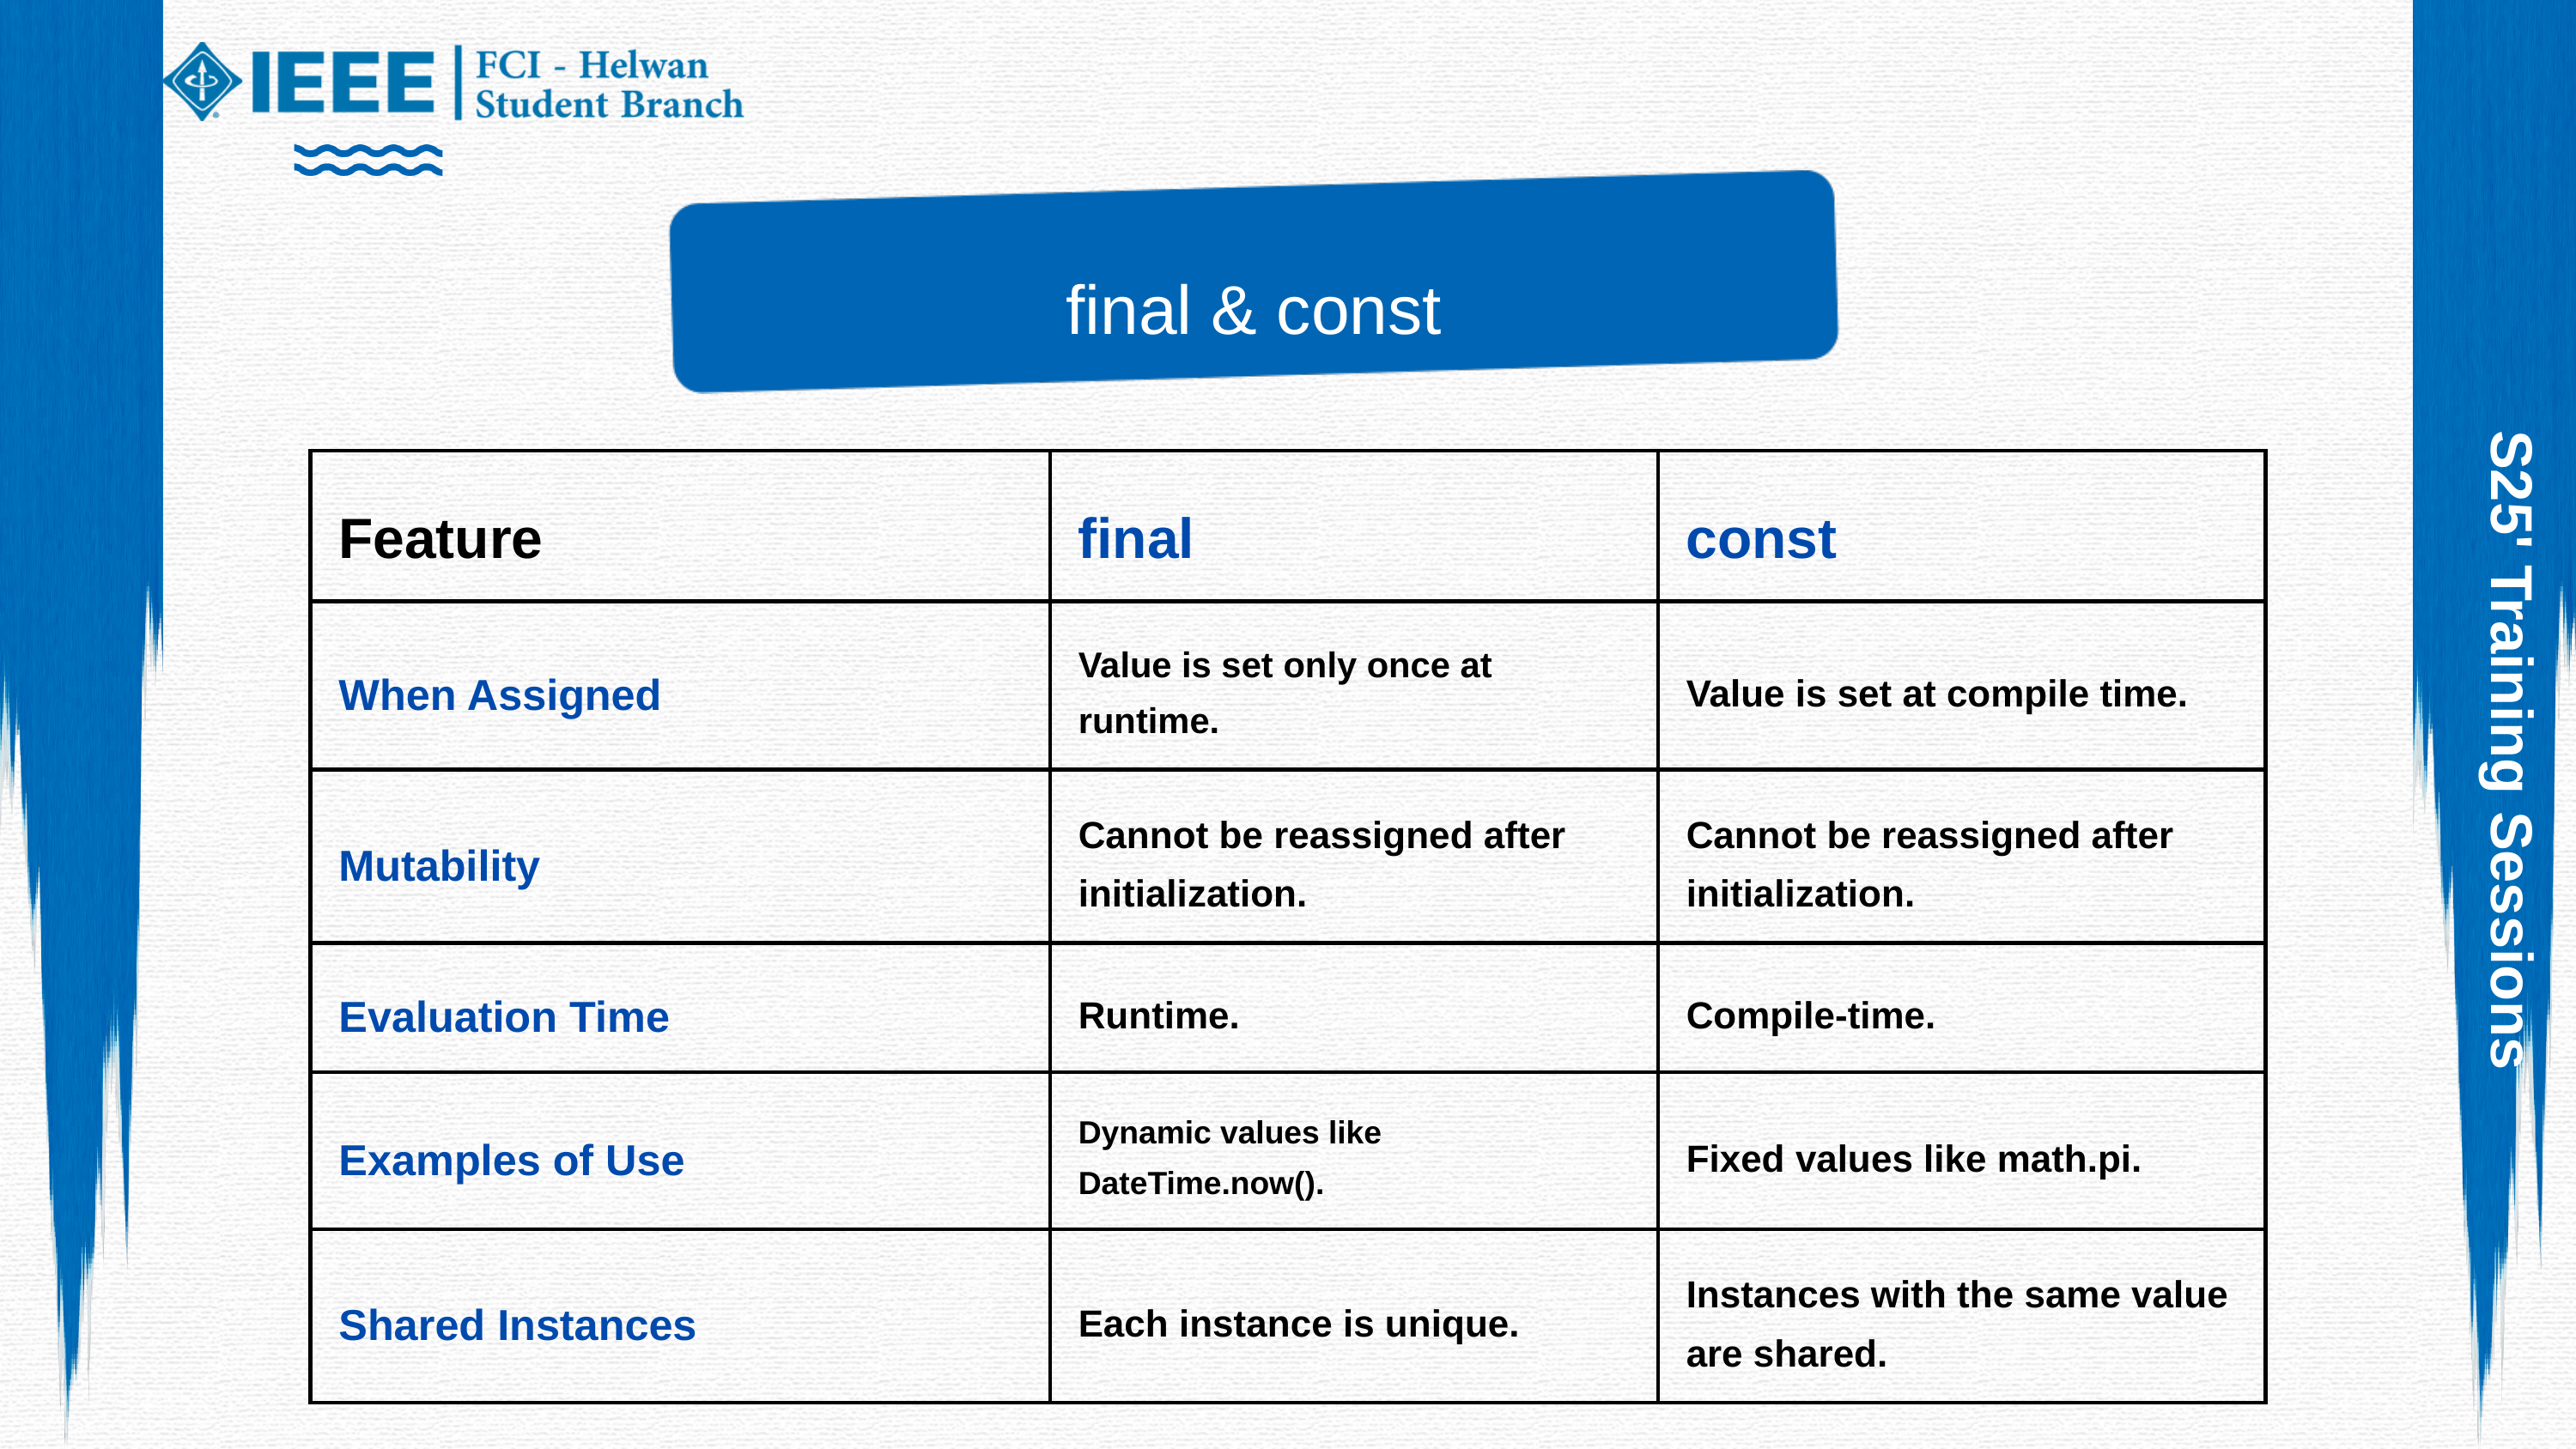

final & const
| Feature | final | const |
| --- | --- | --- |
| When Assigned | Value is set only once at runtime. | Value is set at compile time. |
| Mutability | Cannot be reassigned after initialization. | Cannot be reassigned after initialization. |
| Evaluation Time | Runtime. | Compile-time. |
| Examples of Use | Dynamic values like DateTime.now(). | Fixed values like math.pi. |
| Shared Instances | Each instance is unique. | Instances with the same value are shared. |

S25' Training Sessions